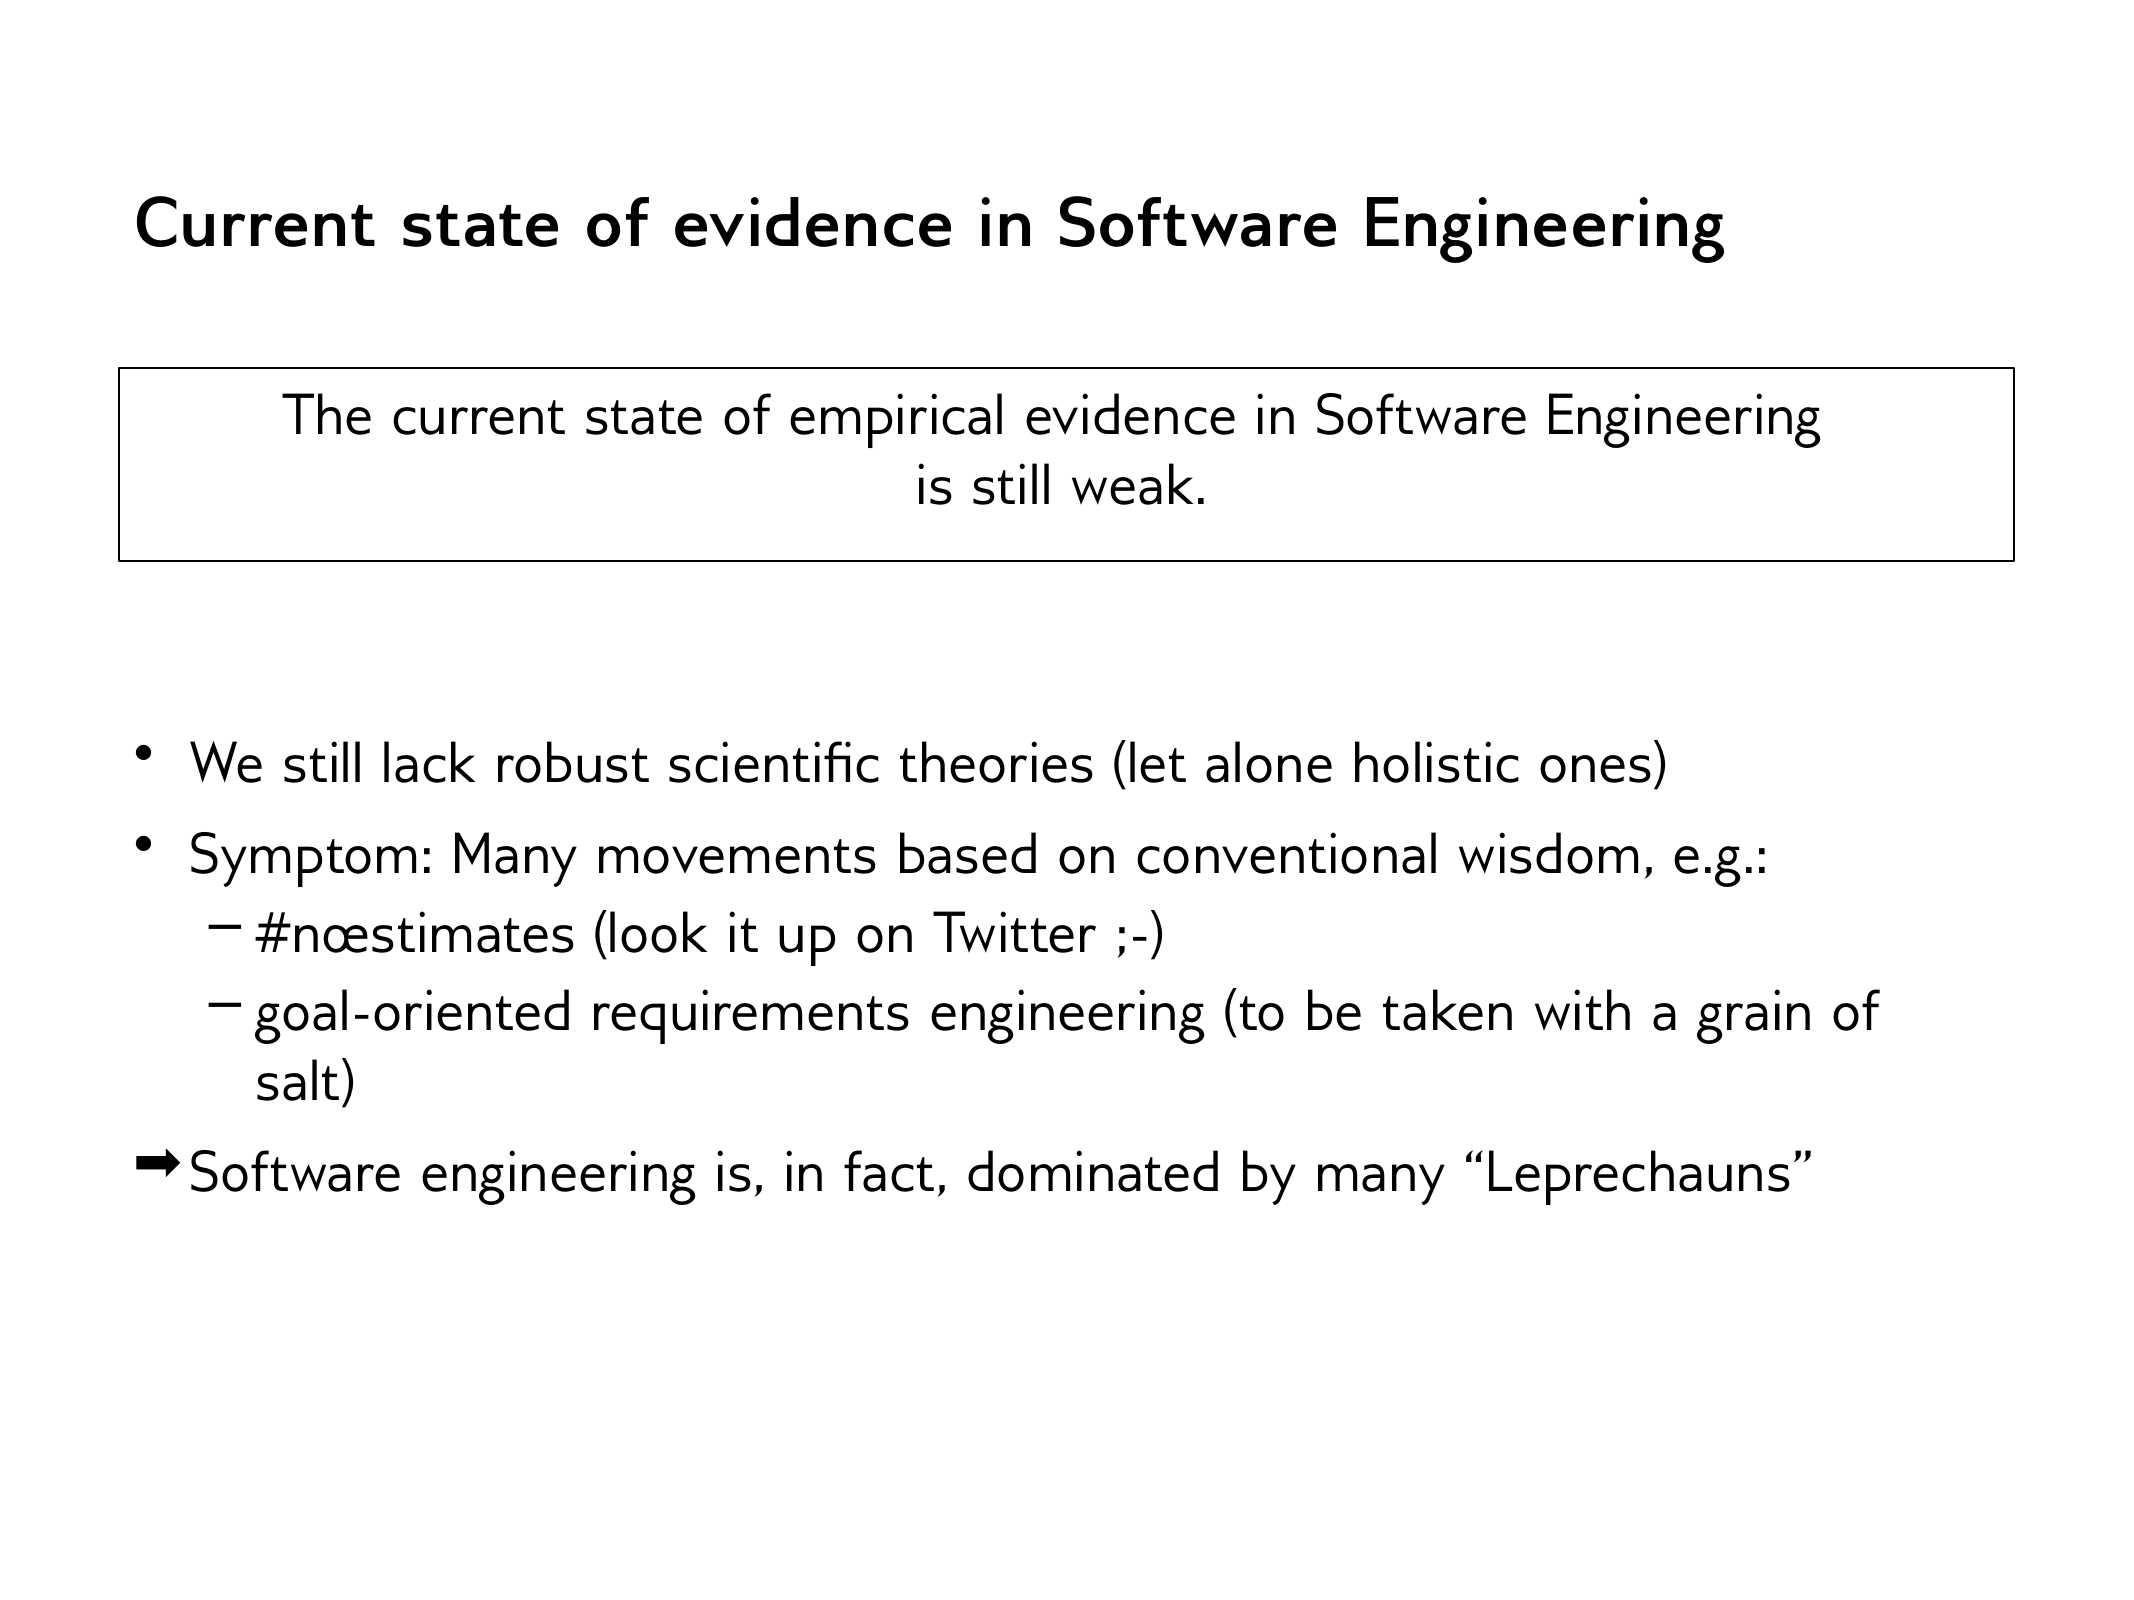

# Current state of evidence in Software Engineering
The current state of empirical evidence in Software Engineering
is still weak.
We still lack robust scientific theories (let alone holistic ones)
Symptom: Many movements based on conventional wisdom, e.g.:
#noestimates (look it up on Twitter ;-)
goal-oriented requirements engineering (to be taken with a grain of salt)
Software engineering is, in fact, dominated by many “Leprechauns”